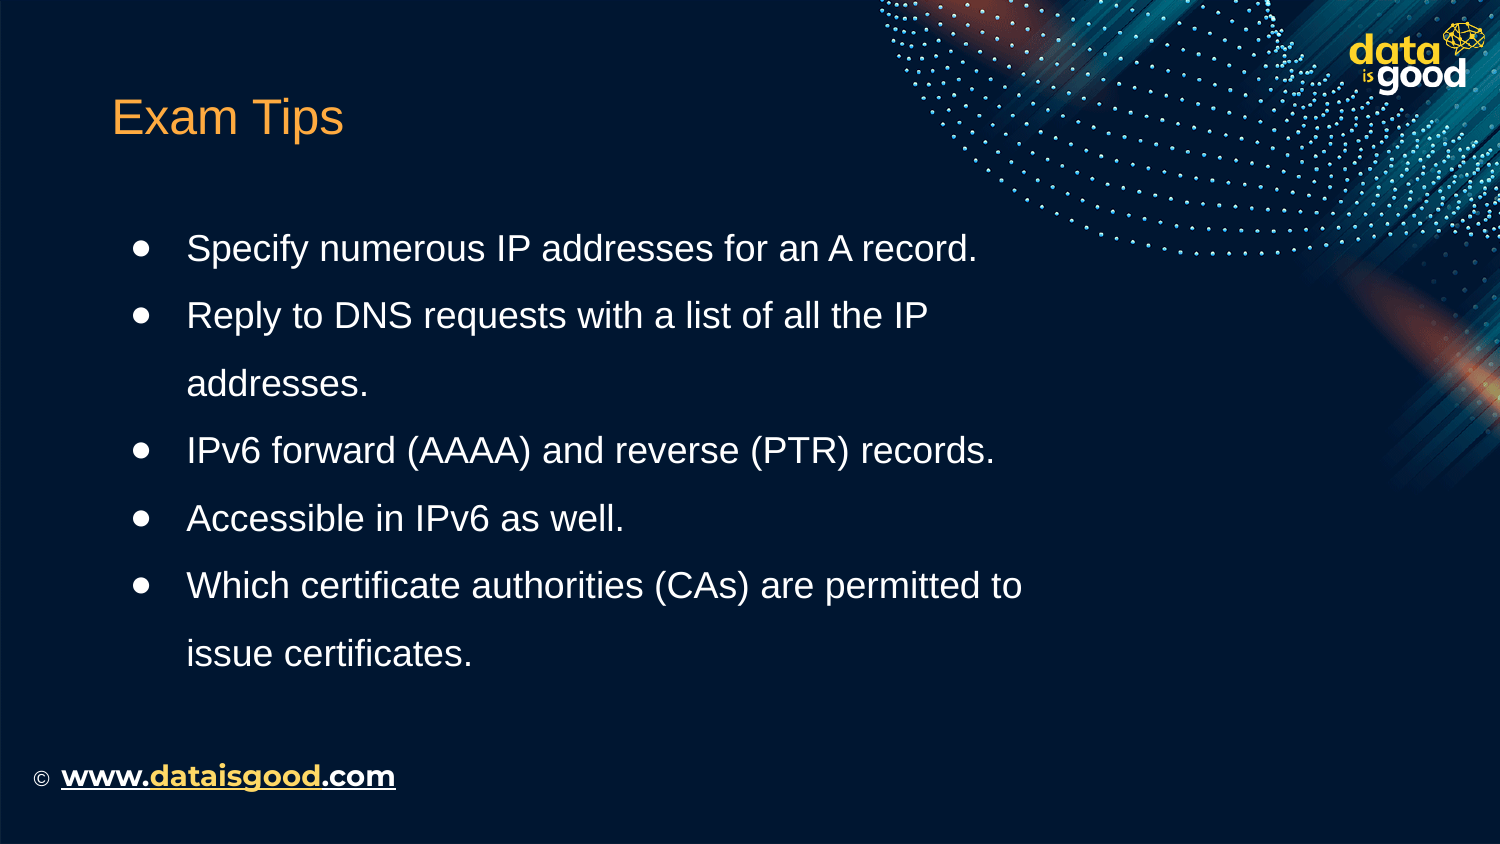

# Exam Tips
Specify numerous IP addresses for an A record.
Reply to DNS requests with a list of all the IP addresses.
IPv6 forward (AAAA) and reverse (PTR) records.
Accessible in IPv6 as well.
Which certificate authorities (CAs) are permitted to issue certificates.